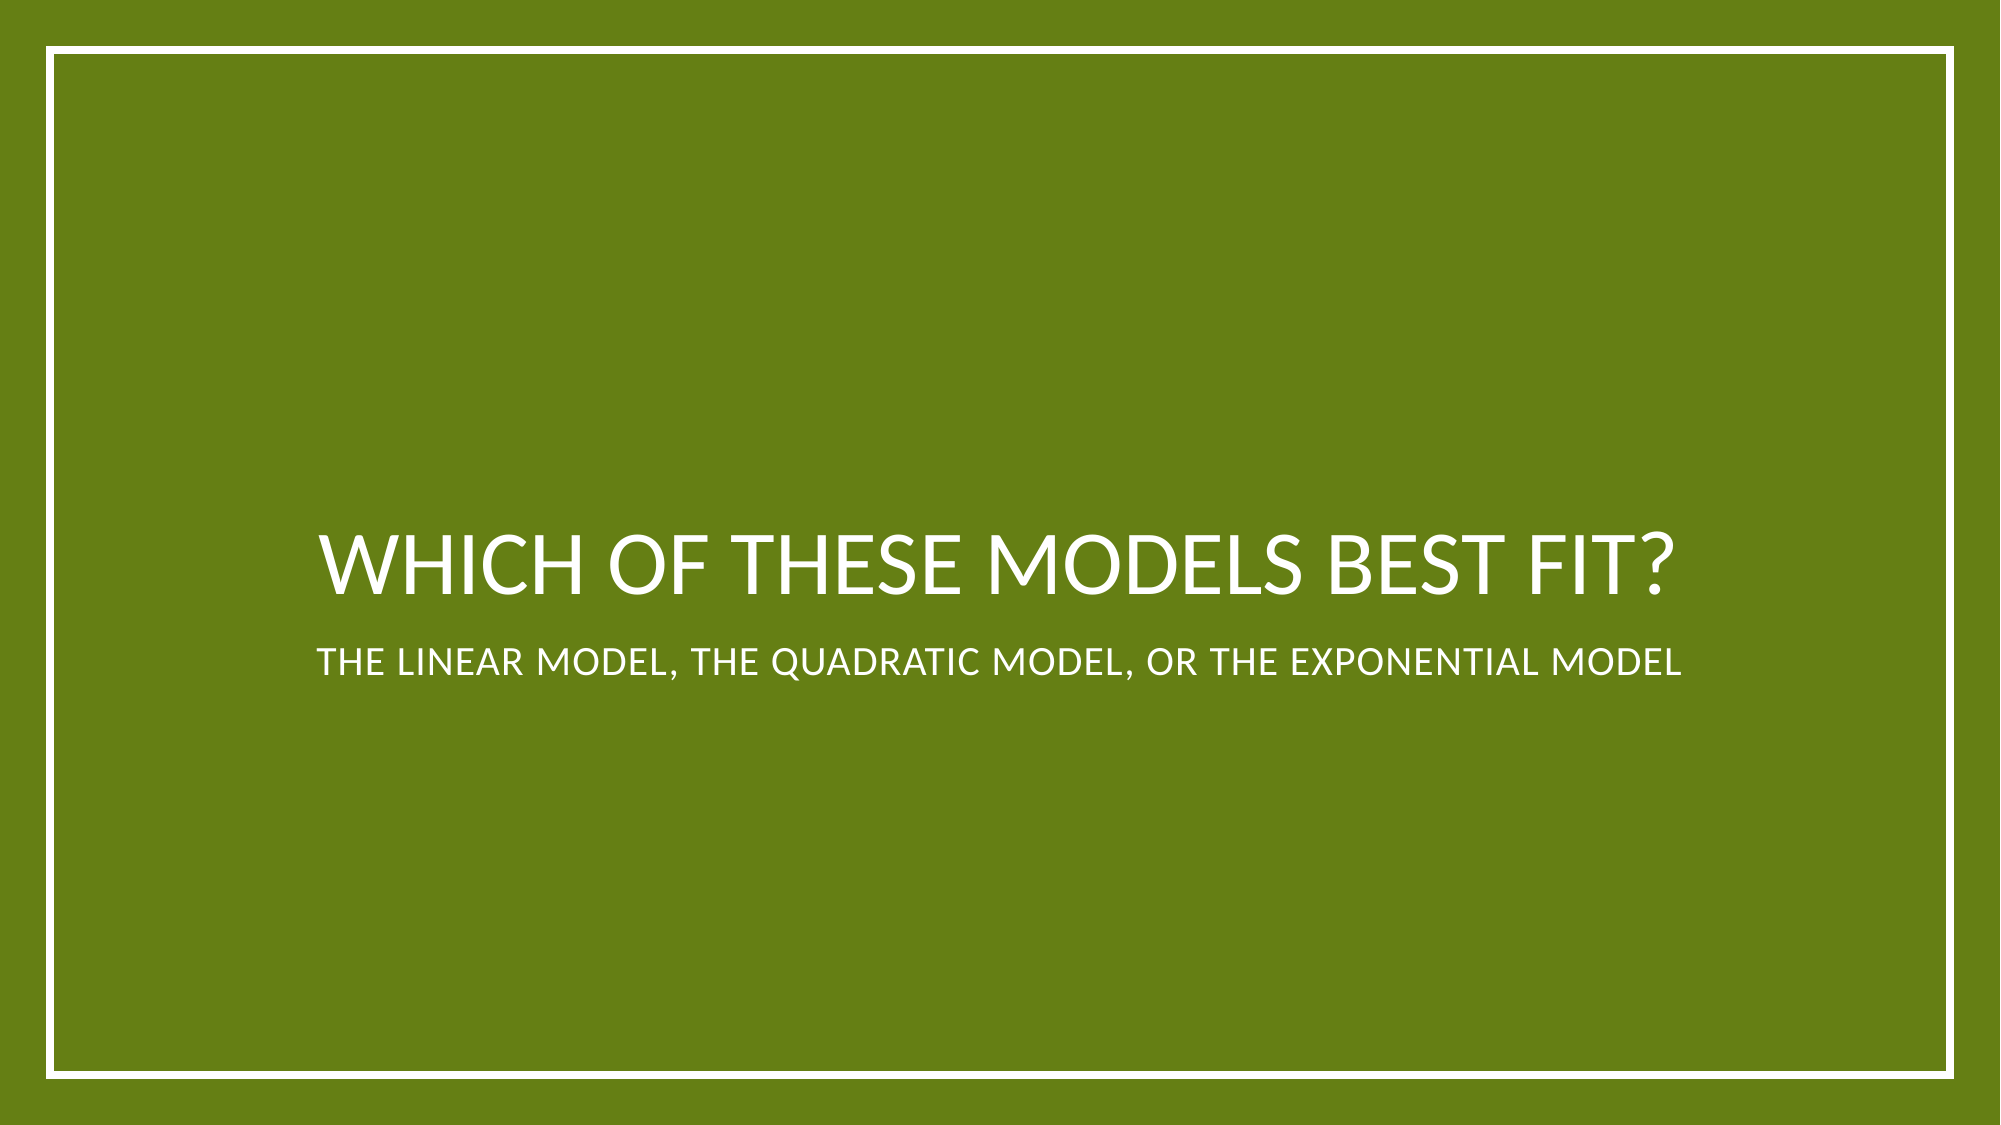

# Which of these models best fit?
The Linear model, the quadratic model, or the exponential model